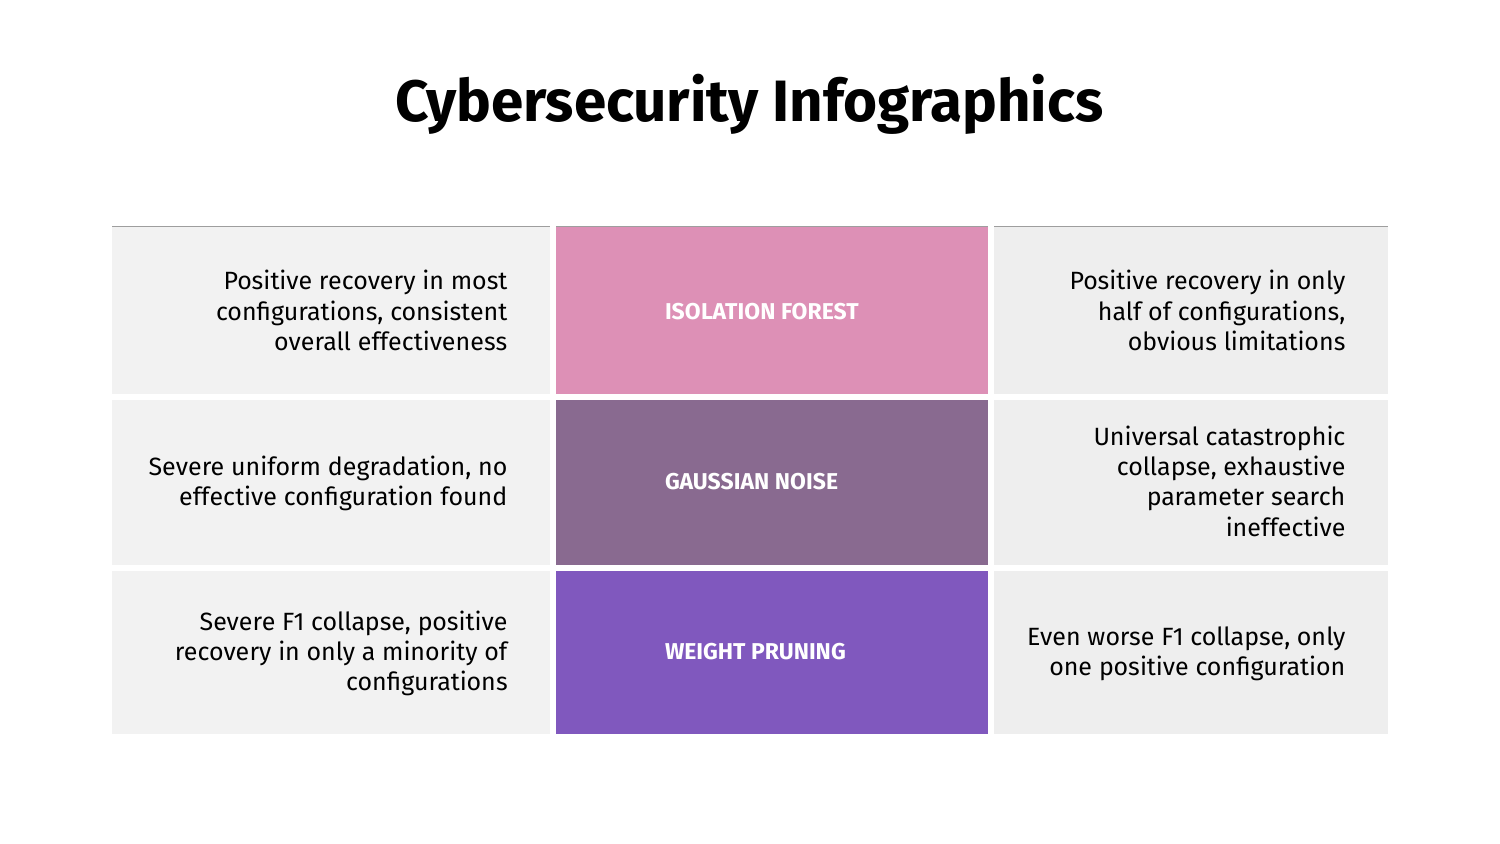

# Cybersecurity Infographics
| Positive recovery in most configurations, consistent overall effectiveness | ISOLATION FOREST | Positive recovery in only half of configurations, obvious limitations |
| --- | --- | --- |
| Severe uniform degradation, no effective configuration found | GAUSSIAN NOISE | Universal catastrophic collapse, exhaustive parameter search ineffective |
| Severe F1 collapse, positive recovery in only a minority of configurations | WEIGHT PRUNING | Even worse F1 collapse, only one positive configuration |